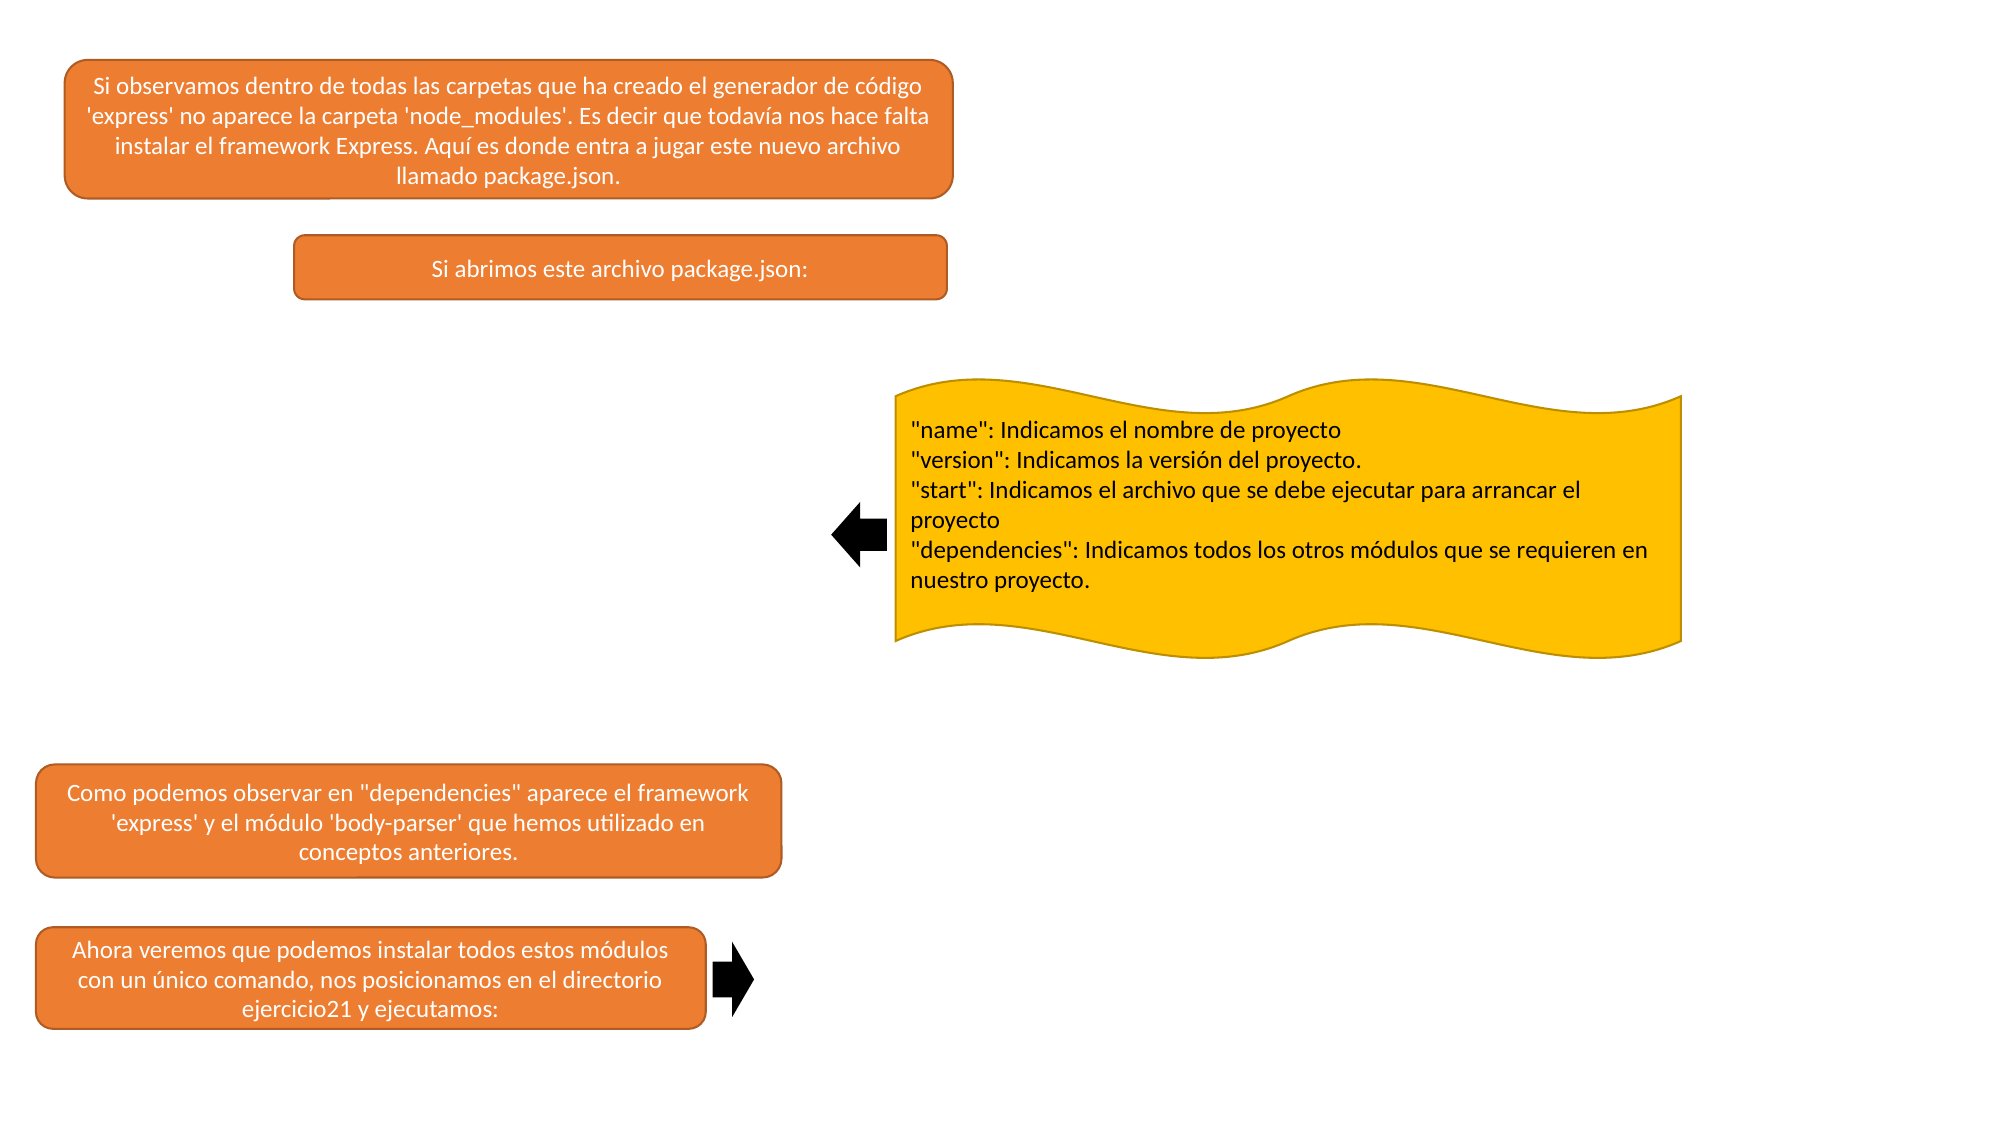

Si observamos dentro de todas las carpetas que ha creado el generador de código 'express' no aparece la carpeta 'node_modules'. Es decir que todavía nos hace falta instalar el framework Express. Aquí es donde entra a jugar este nuevo archivo llamado package.json.

Si abrimos este archivo package.json:

"name": Indicamos el nombre de proyecto
"version": Indicamos la versión del proyecto.
"start": Indicamos el archivo que se debe ejecutar para arrancar el proyecto
"dependencies": Indicamos todos los otros módulos que se requieren en nuestro proyecto.

Como podemos observar en "dependencies" aparece el framework 'express' y el módulo 'body-parser' que hemos utilizado en conceptos anteriores.
Ahora veremos que podemos instalar todos estos módulos con un único comando, nos posicionamos en el directorio ejercicio21 y ejecutamos: